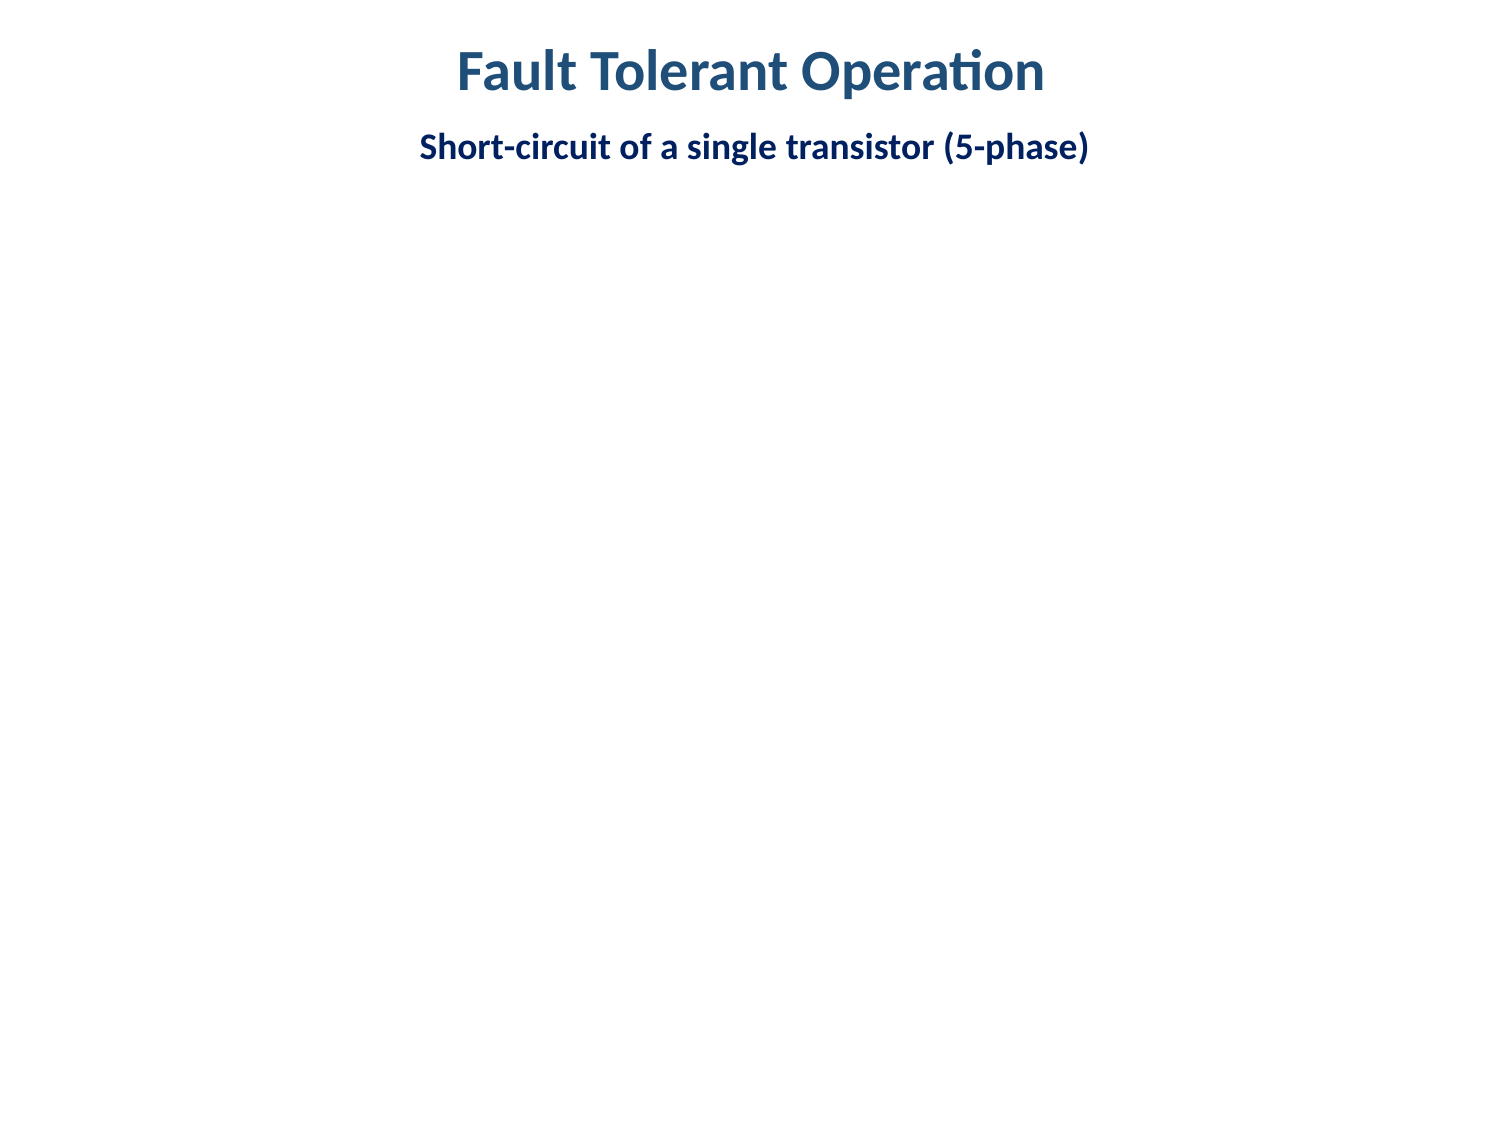

Fault Tolerant Operation
Short-circuit of a single transistor (5-phase)